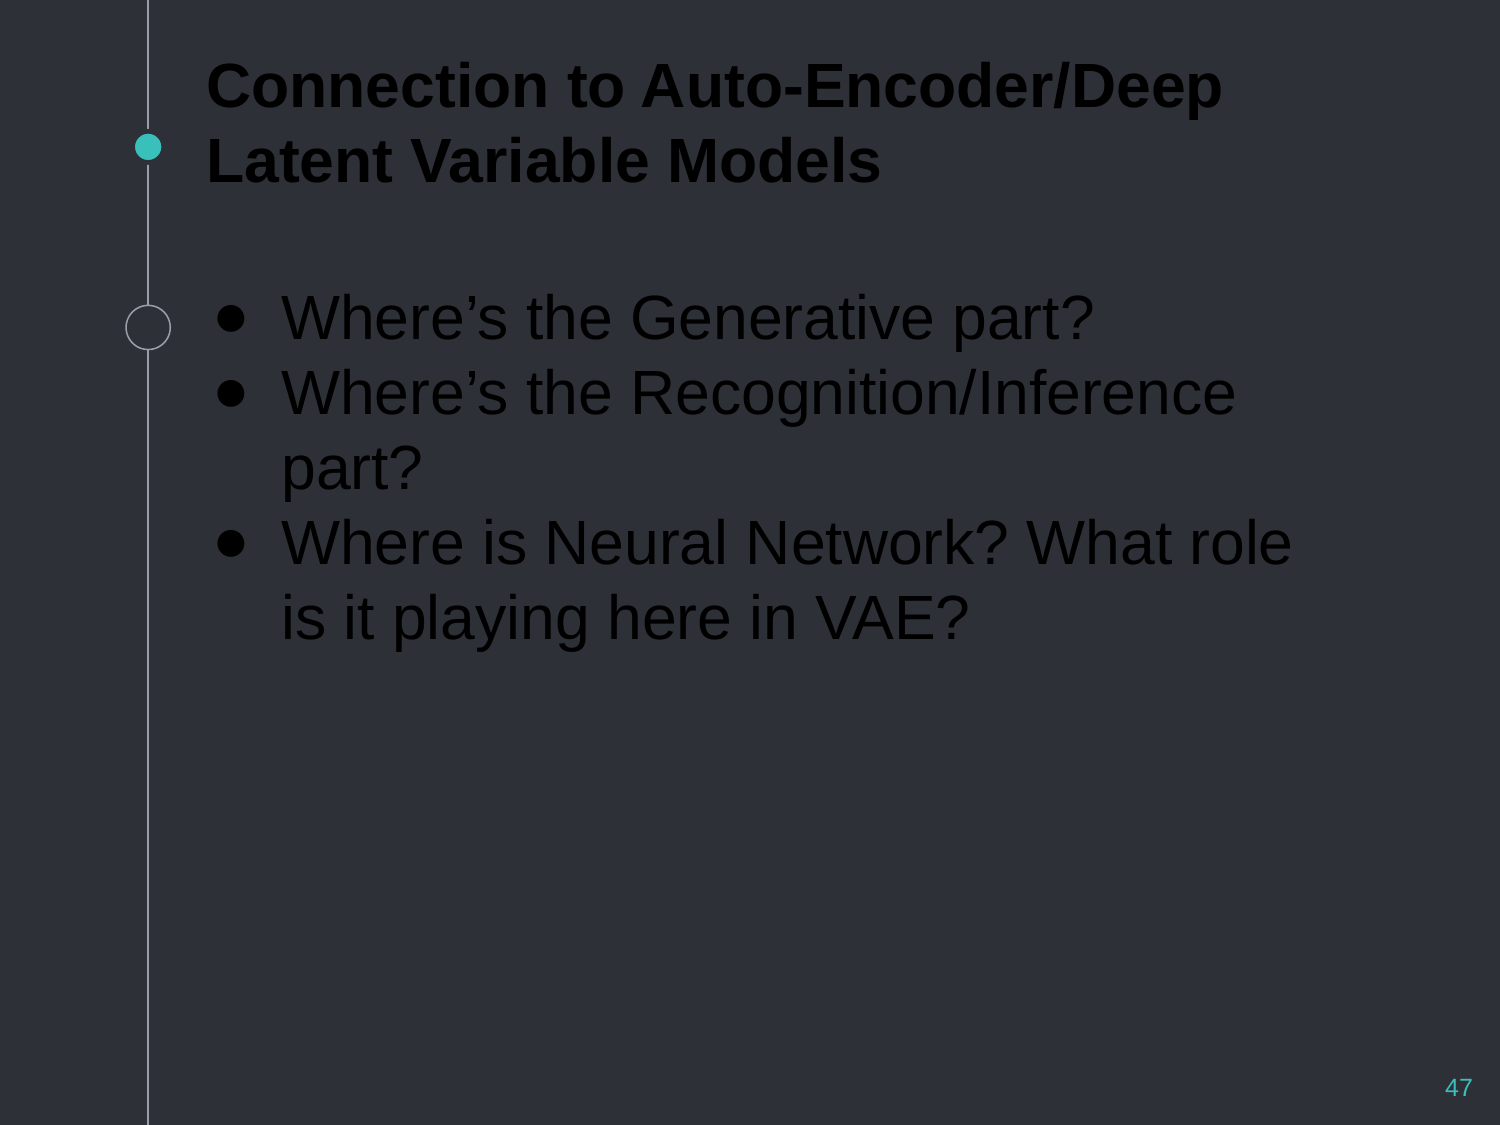

# Connection to Auto-Encoder/Deep Latent Variable Models
Where’s the Generative part?
Where’s the Recognition/Inference part?
Where is Neural Network? What role is it playing here in VAE?
47